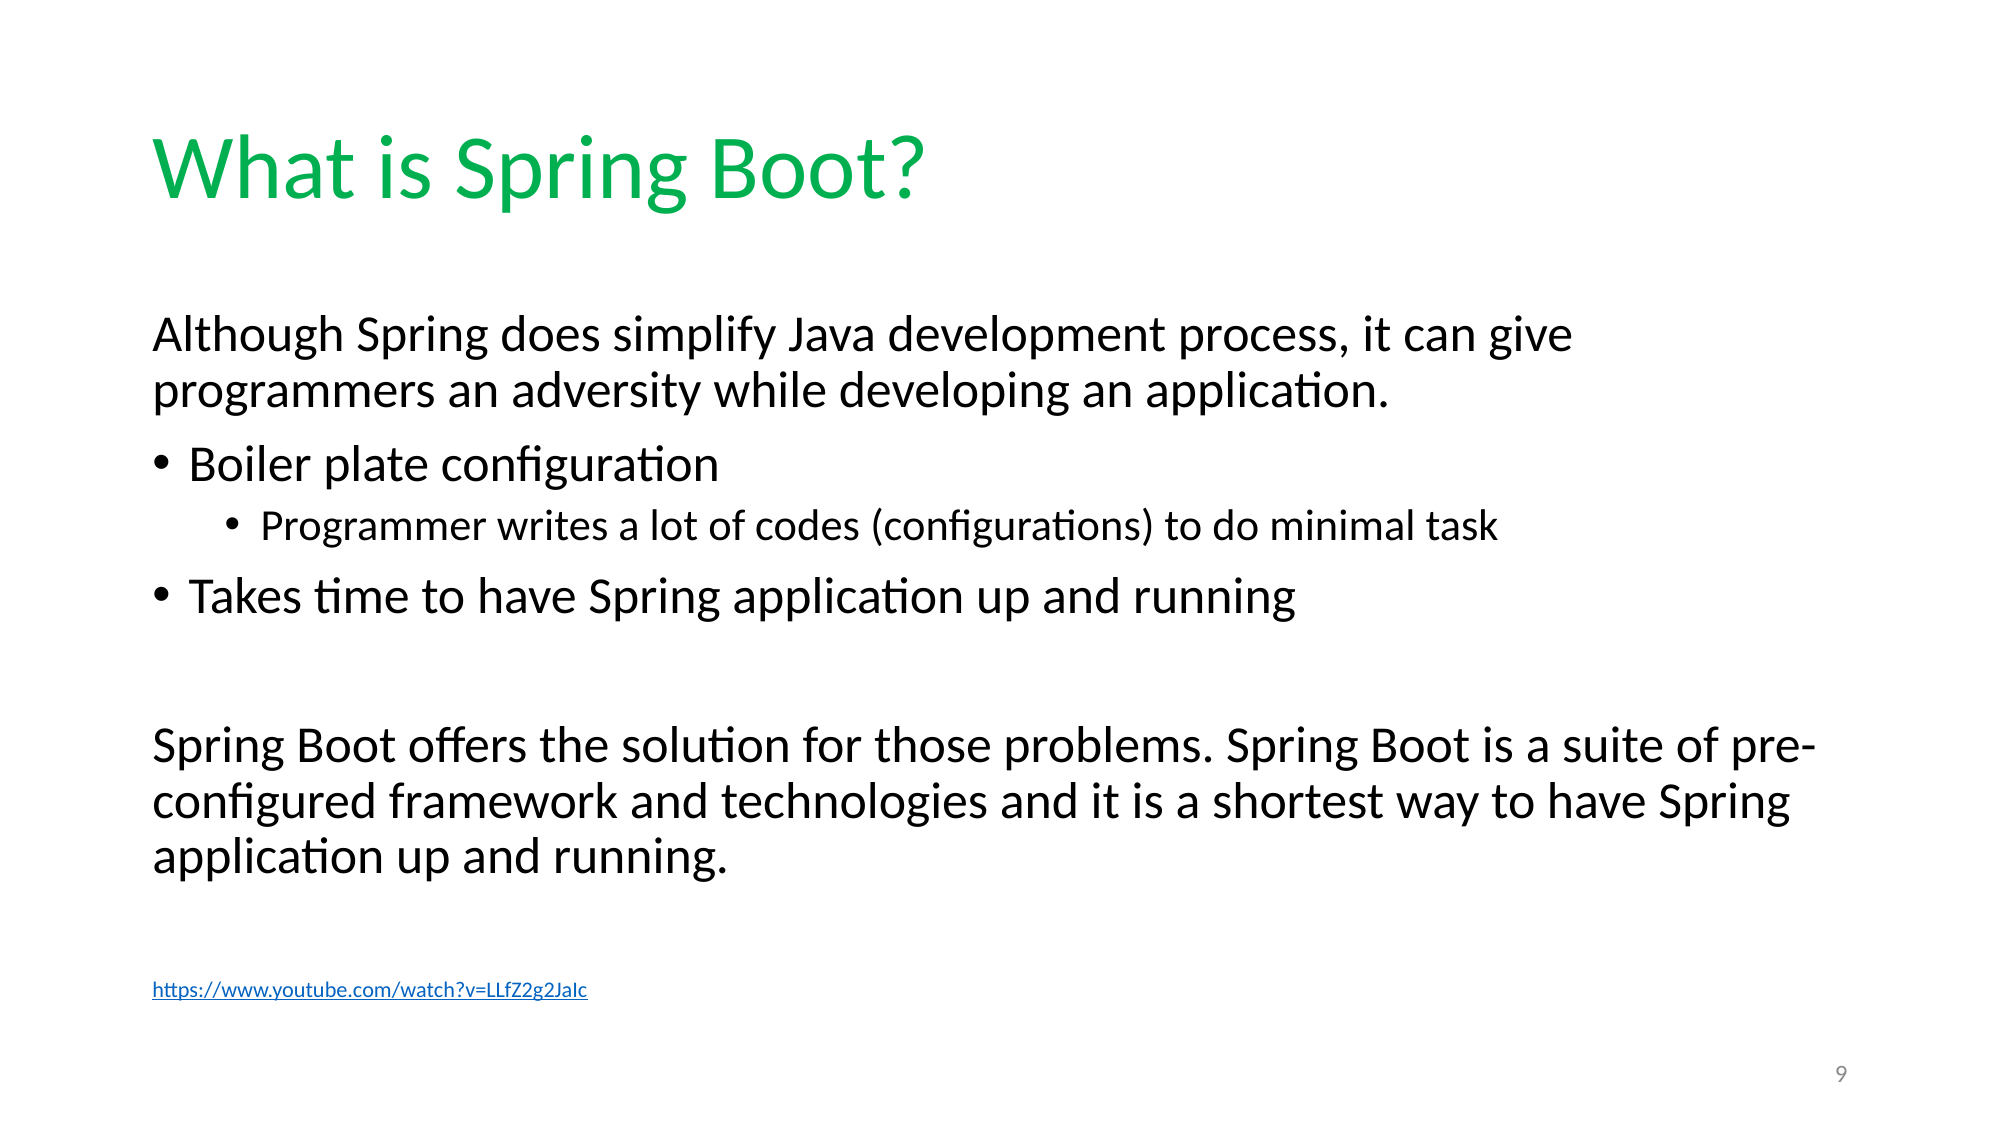

# What is Spring Boot?
Although Spring does simplify Java development process, it can give programmers an adversity while developing an application.
Boiler plate configuration
Programmer writes a lot of codes (configurations) to do minimal task
Takes time to have Spring application up and running

Spring Boot offers the solution for those problems. Spring Boot is a suite of pre-configured framework and technologies and it is a shortest way to have Spring application up and running.

https://www.youtube.com/watch?v=LLfZ2g2JaIc
9